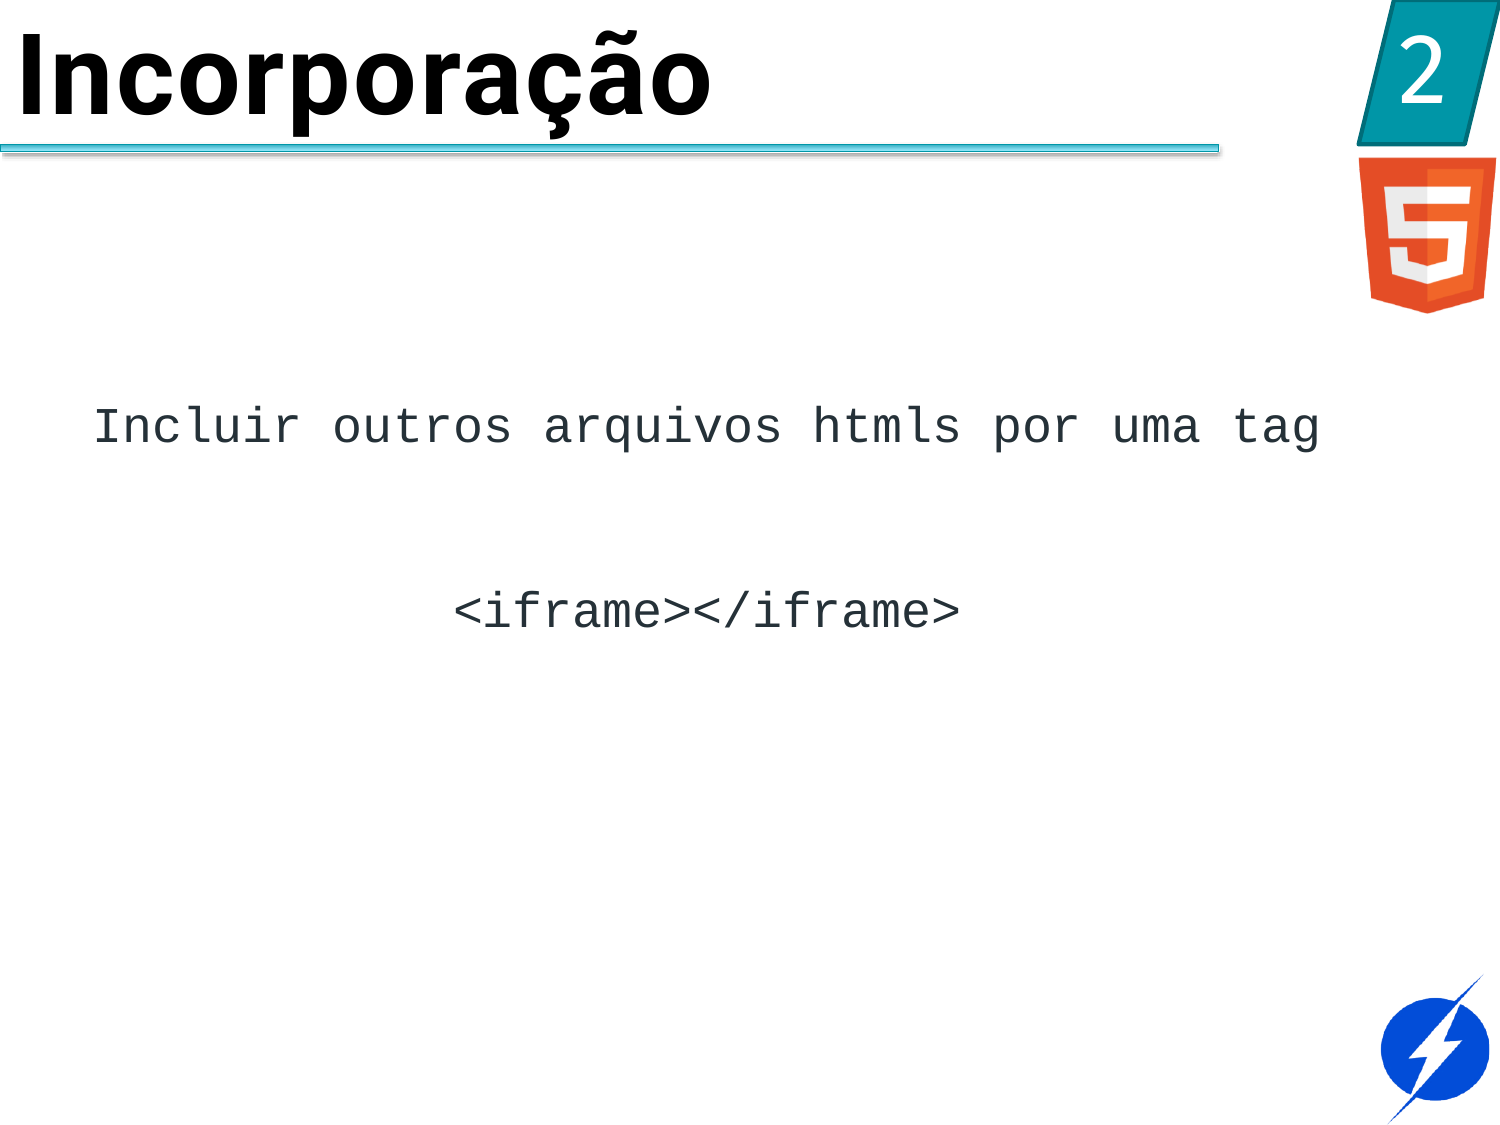

# Incorporação
2

Incluir outros arquivos htmls por uma tag

<iframe></iframe>